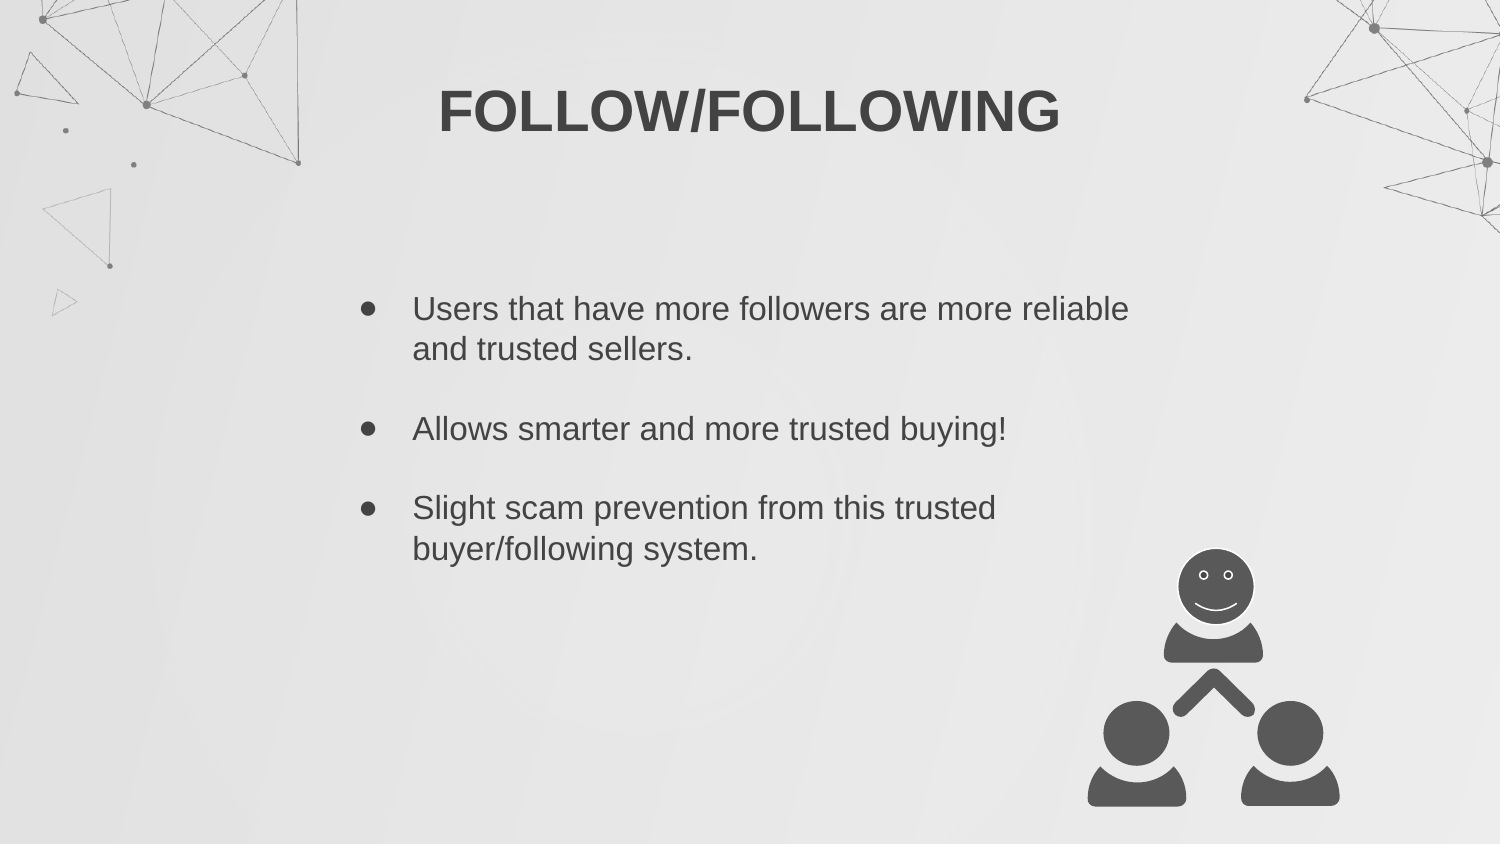

# FOLLOW/FOLLOWING
Users that have more followers are more reliable and trusted sellers.

Allows smarter and more trusted buying!

Slight scam prevention from this trusted buyer/following system.